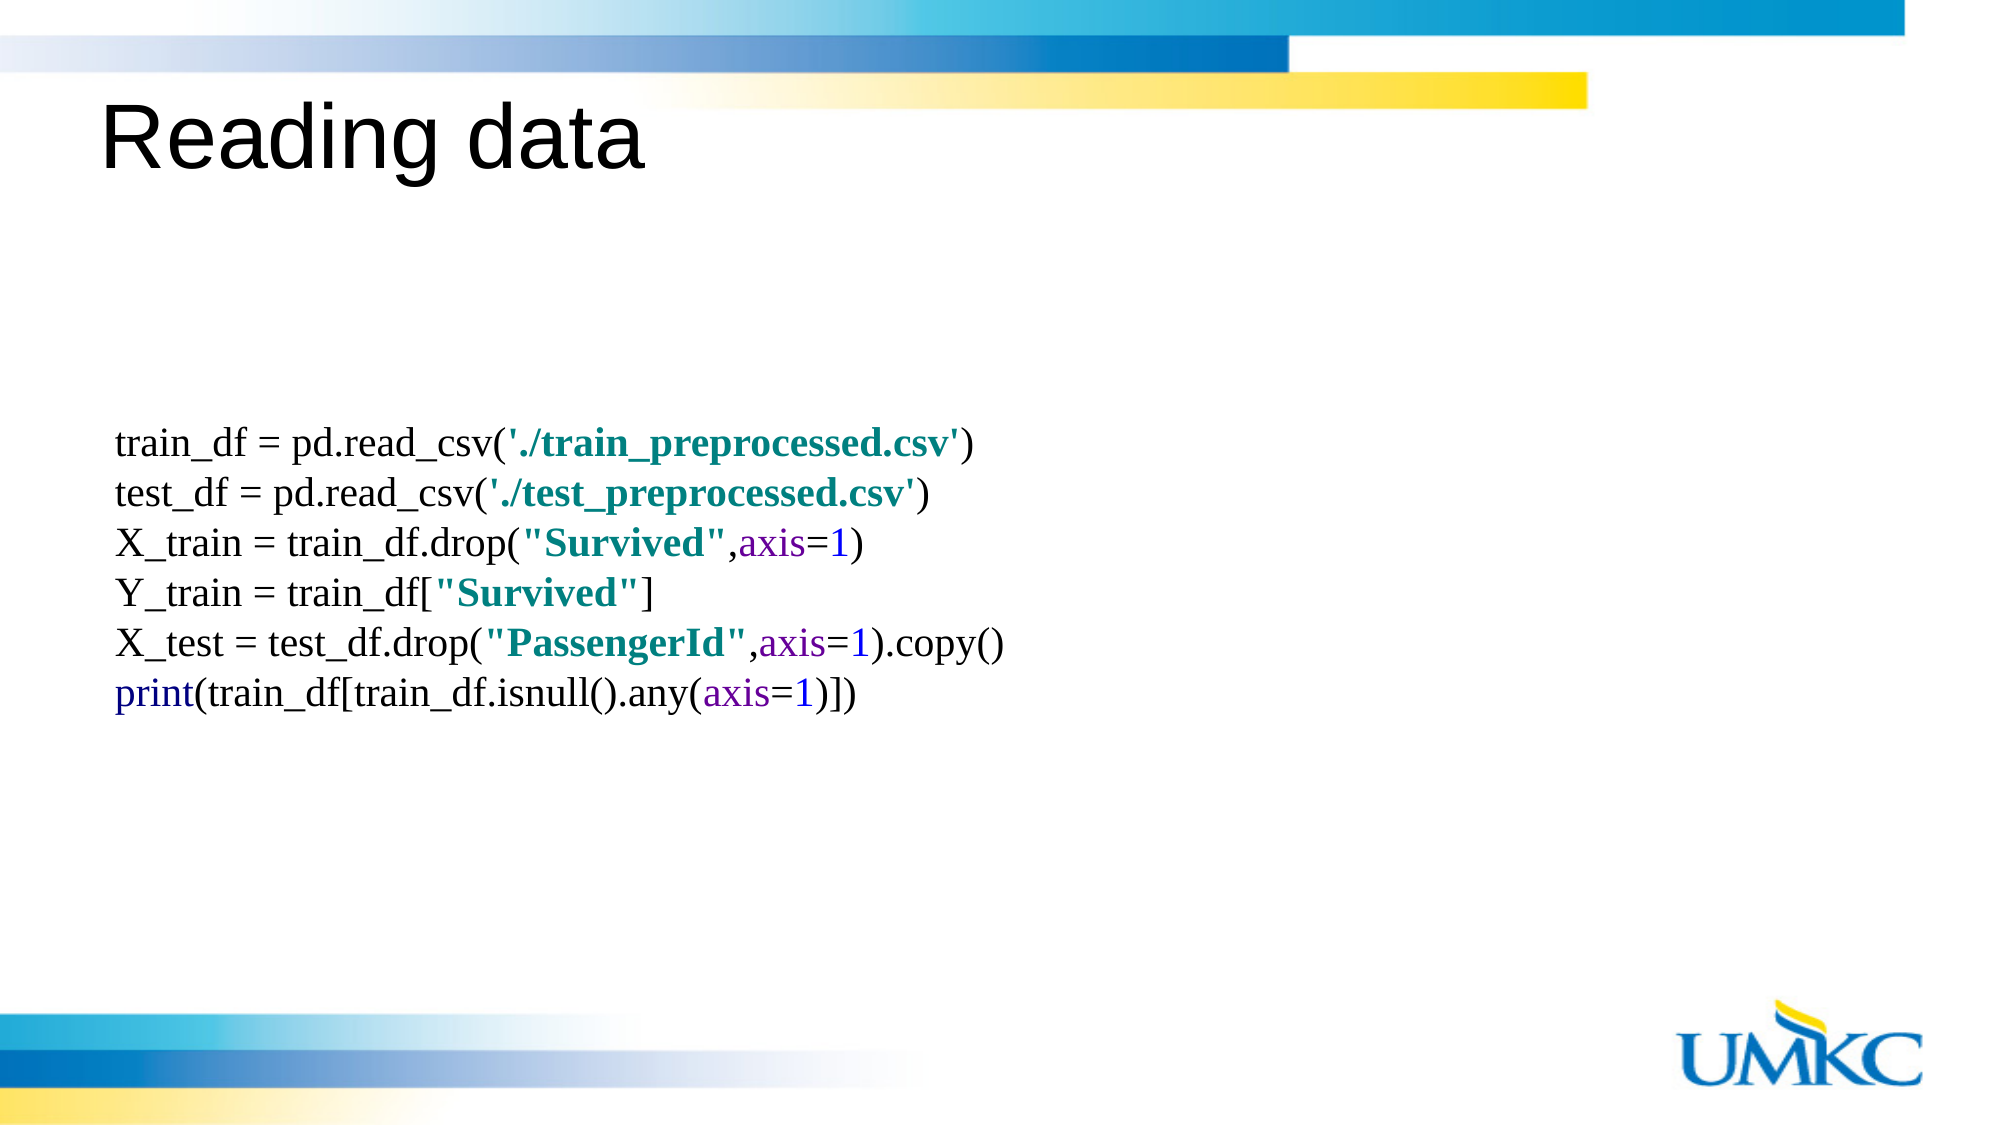

# Reading data
train_df = pd.read_csv('./train_preprocessed.csv')
test_df = pd.read_csv('./test_preprocessed.csv')
X_train = train_df.drop("Survived",axis=1)
Y_train = train_df["Survived"]
X_test = test_df.drop("PassengerId",axis=1).copy()
print(train_df[train_df.isnull().any(axis=1)])